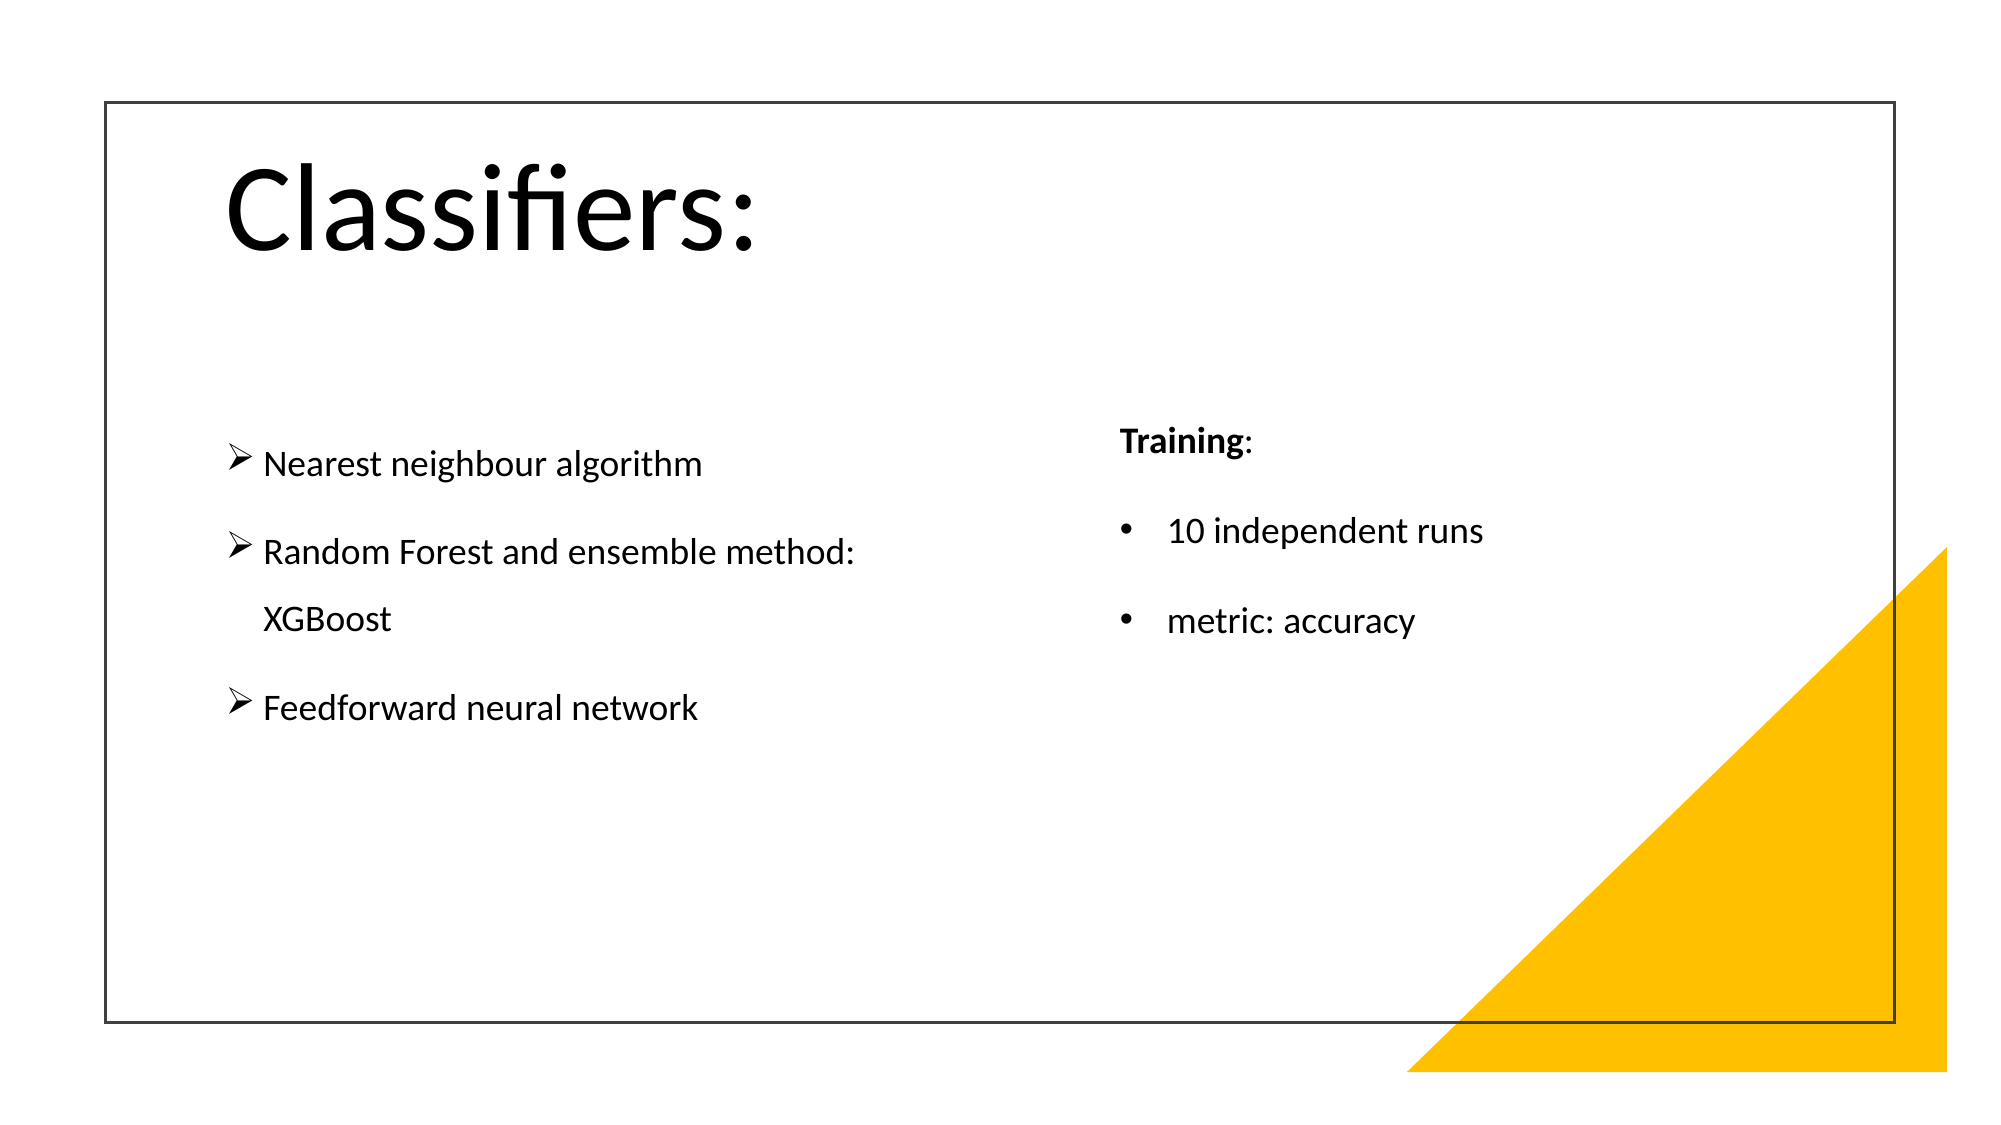

# Classifiers:
Nearest neighbour algorithm
Random Forest and ensemble method: XGBoost
Feedforward neural network

Training:

10 independent runs

metric: accuracy